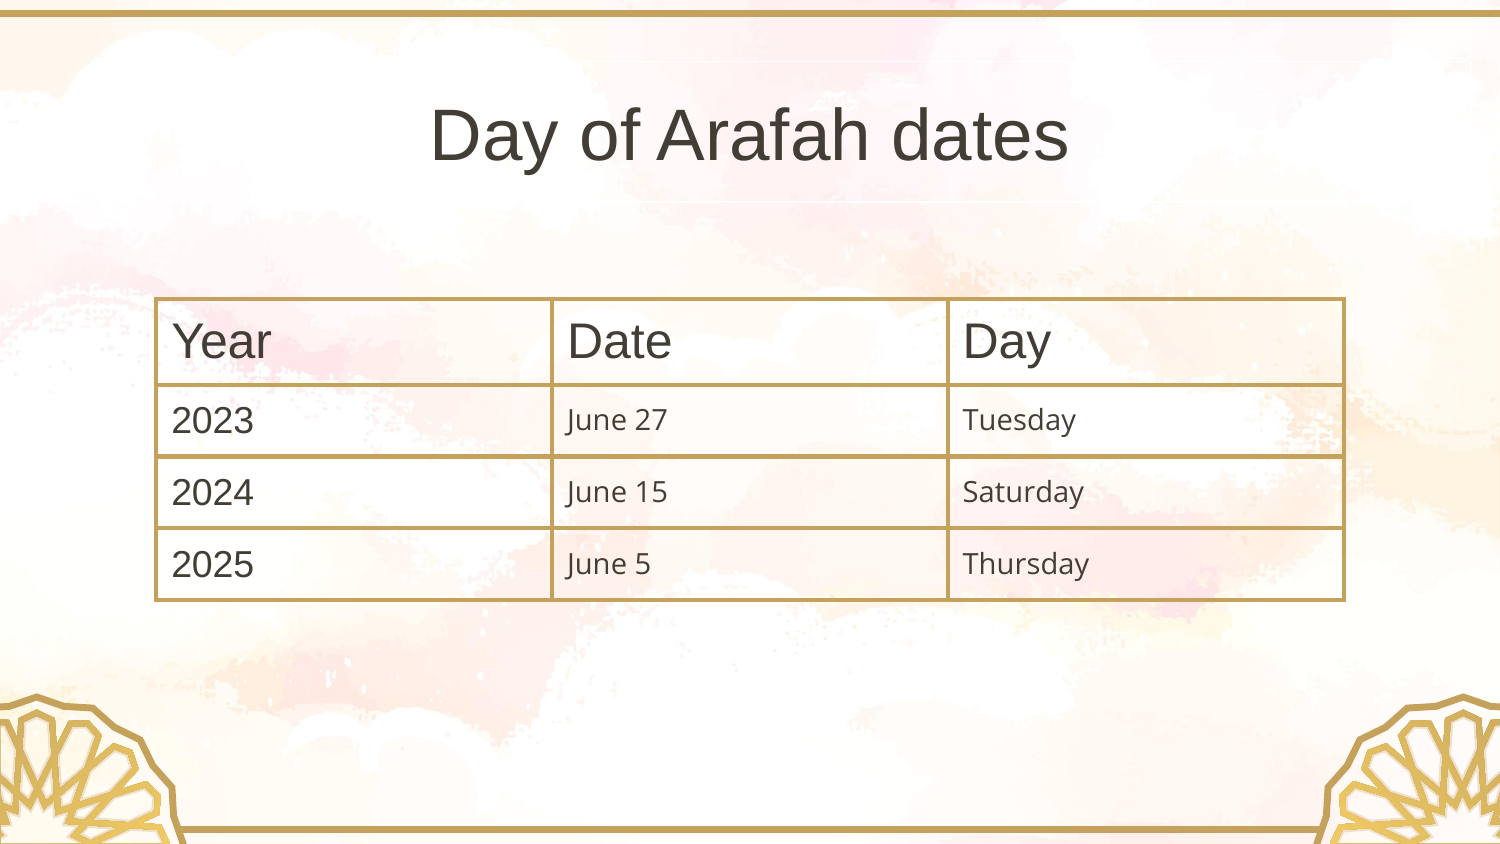

# Day of Arafah dates
| Year | Date | Day |
| --- | --- | --- |
| 2023 | June 27 | Tuesday |
| 2024 | June 15 | Saturday |
| 2025 | June 5 | Thursday |